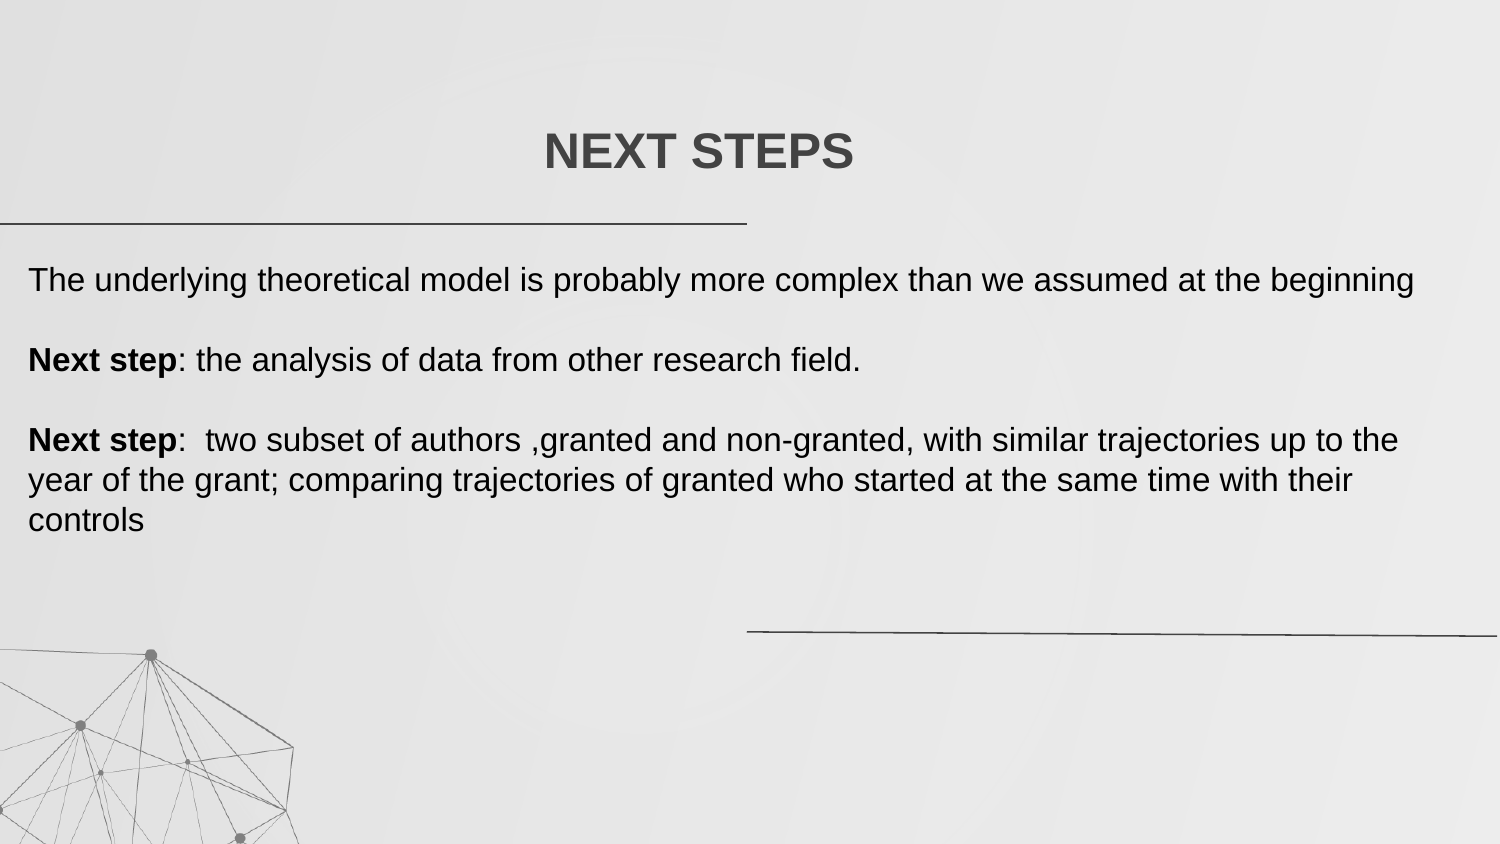

NEXT STEPS

The underlying theoretical model is probably more complex than we assumed at the beginning

Next step: the analysis of data from other research field.

Next step:  two subset of authors ,granted and non-granted, with similar trajectories up to the year of the grant; comparing trajectories of granted who started at the same time with their controls